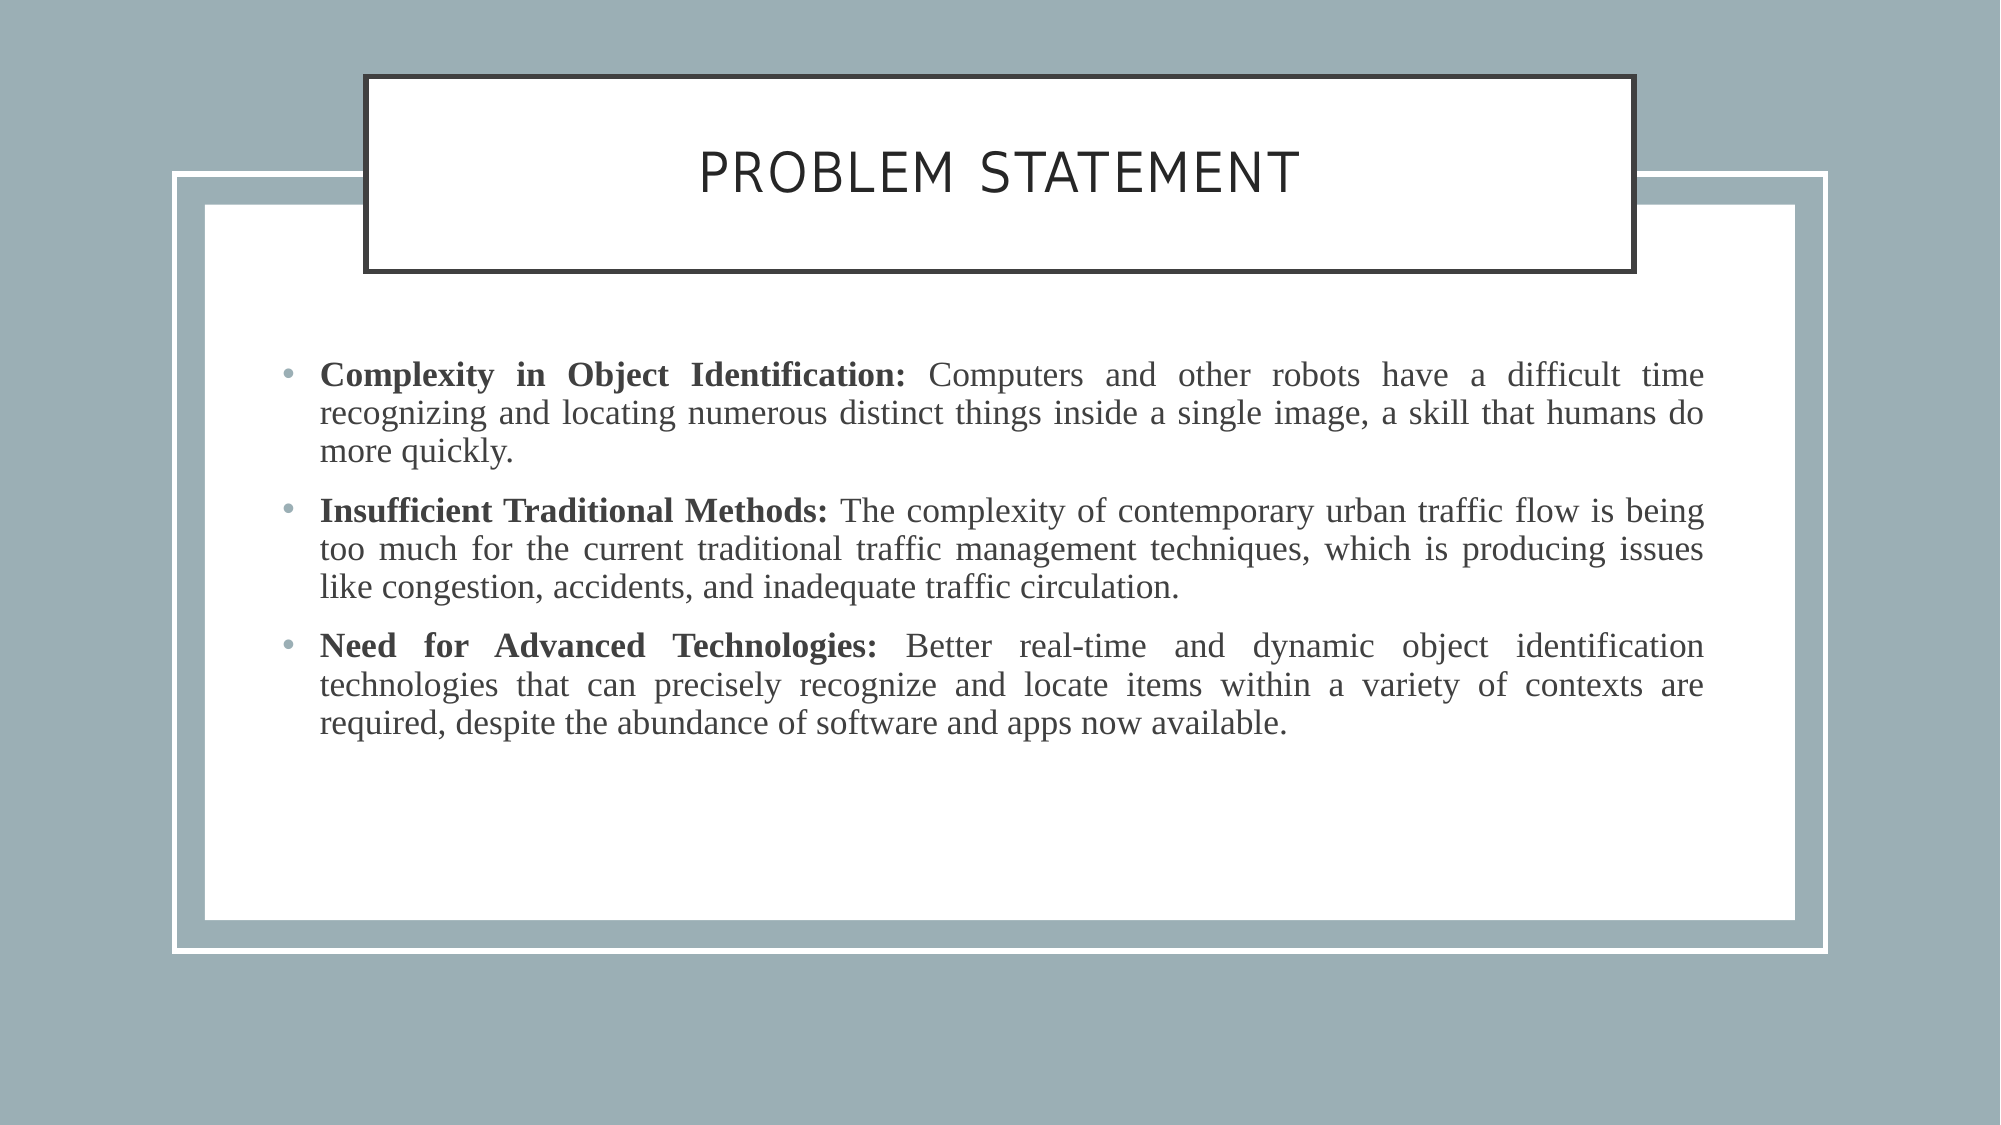

# Problem Statement

Complexity in Object Identification: Computers and other robots have a difficult time recognizing and locating numerous distinct things inside a single image, a skill that humans do more quickly.
Insufficient Traditional Methods: The complexity of contemporary urban traffic flow is being too much for the current traditional traffic management techniques, which is producing issues like congestion, accidents, and inadequate traffic circulation.
Need for Advanced Technologies: Better real-time and dynamic object identification technologies that can precisely recognize and locate items within a variety of contexts are required, despite the abundance of software and apps now available.